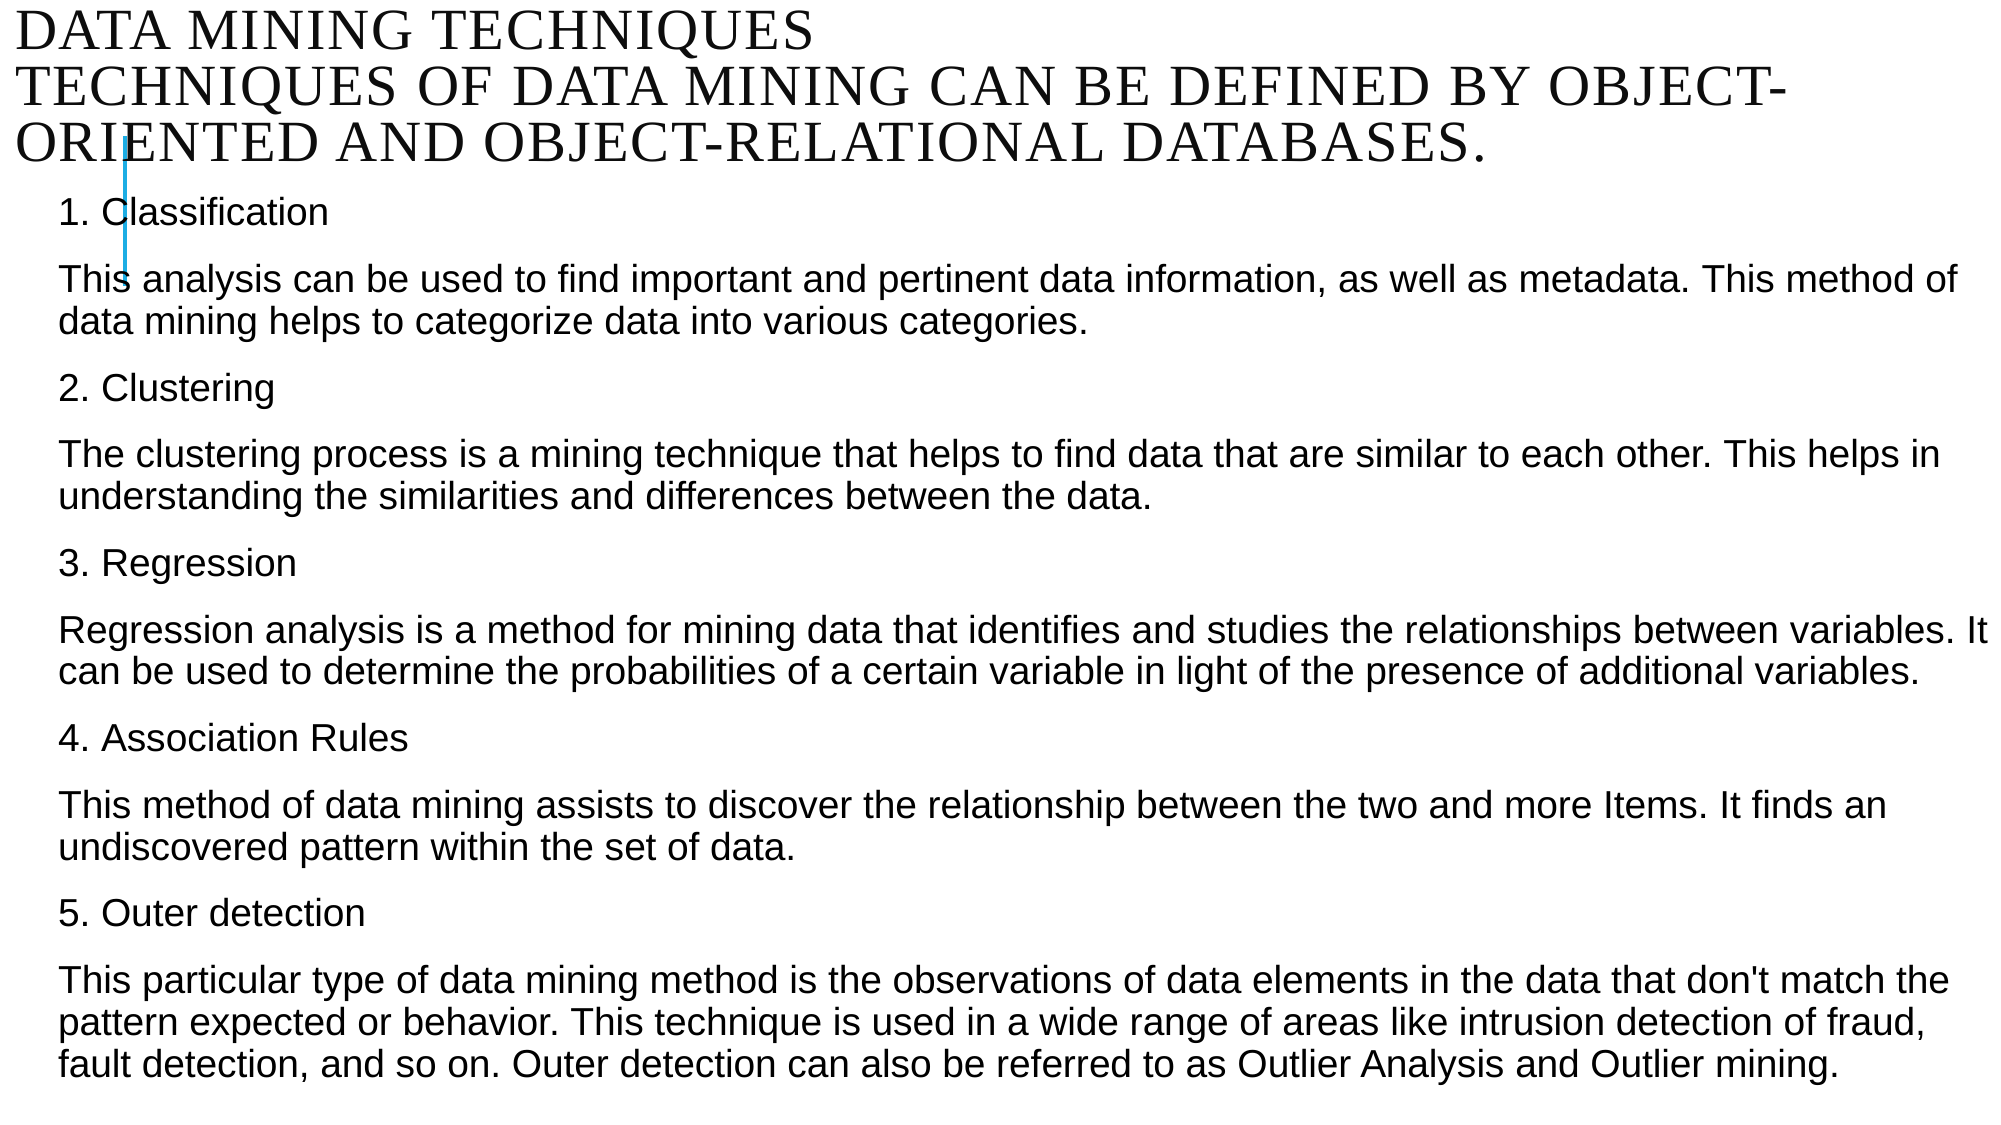

# Data Mining Techniques Techniques of data mining can be defined by object-oriented and object-relational databases.
1. Classification
This analysis can be used to find important and pertinent data information, as well as metadata. This method of data mining helps to categorize data into various categories.
2. Clustering
The clustering process is a mining technique that helps to find data that are similar to each other. This helps in understanding the similarities and differences between the data.
3. Regression
Regression analysis is a method for mining data that identifies and studies the relationships between variables. It can be used to determine the probabilities of a certain variable in light of the presence of additional variables.
4. Association Rules
This method of data mining assists to discover the relationship between the two and more Items. It finds an undiscovered pattern within the set of data.
5. Outer detection
This particular type of data mining method is the observations of data elements in the data that don't match the pattern expected or behavior. This technique is used in a wide range of areas like intrusion detection of fraud, fault detection, and so on. Outer detection can also be referred to as Outlier Analysis and Outlier mining.